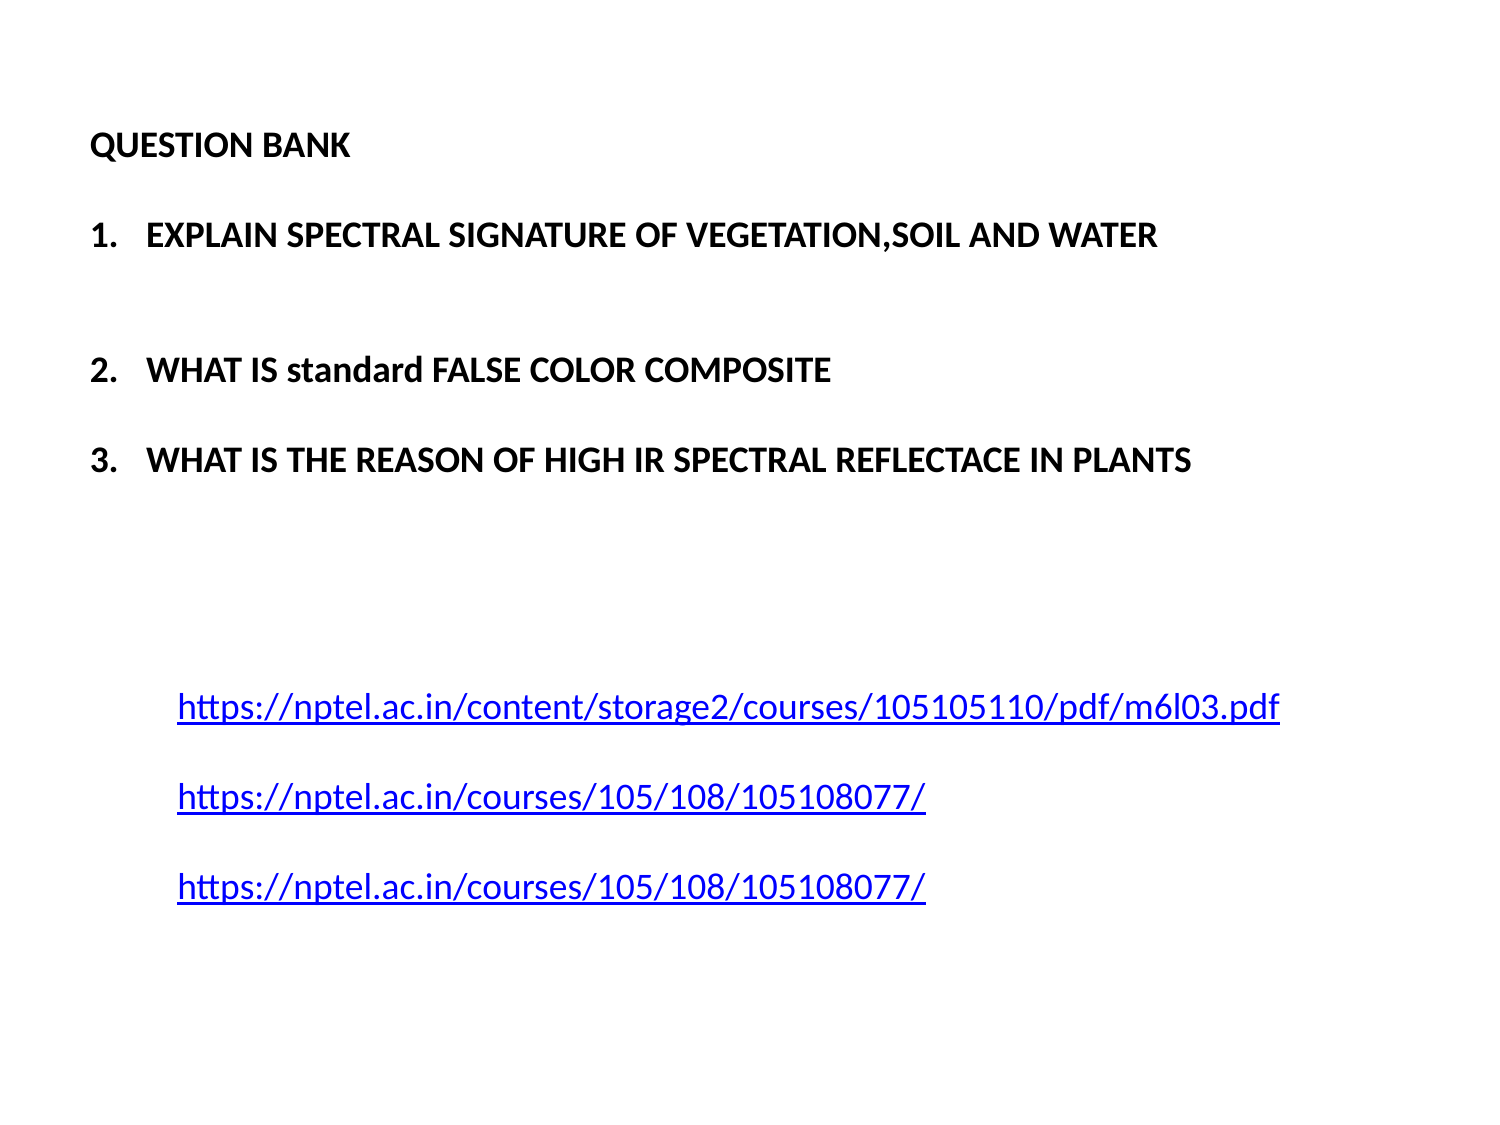

QUESTION BANK

EXPLAIN SPECTRAL SIGNATURE OF VEGETATION,SOIL AND WATER

WHAT IS standard FALSE COLOR COMPOSITE

WHAT IS THE REASON OF HIGH IR SPECTRAL REFLECTACE IN PLANTS

https://nptel.ac.in/content/storage2/courses/105105110/pdf/m6l03.pdf

https://nptel.ac.in/courses/105/108/105108077/

https://nptel.ac.in/courses/105/108/105108077/